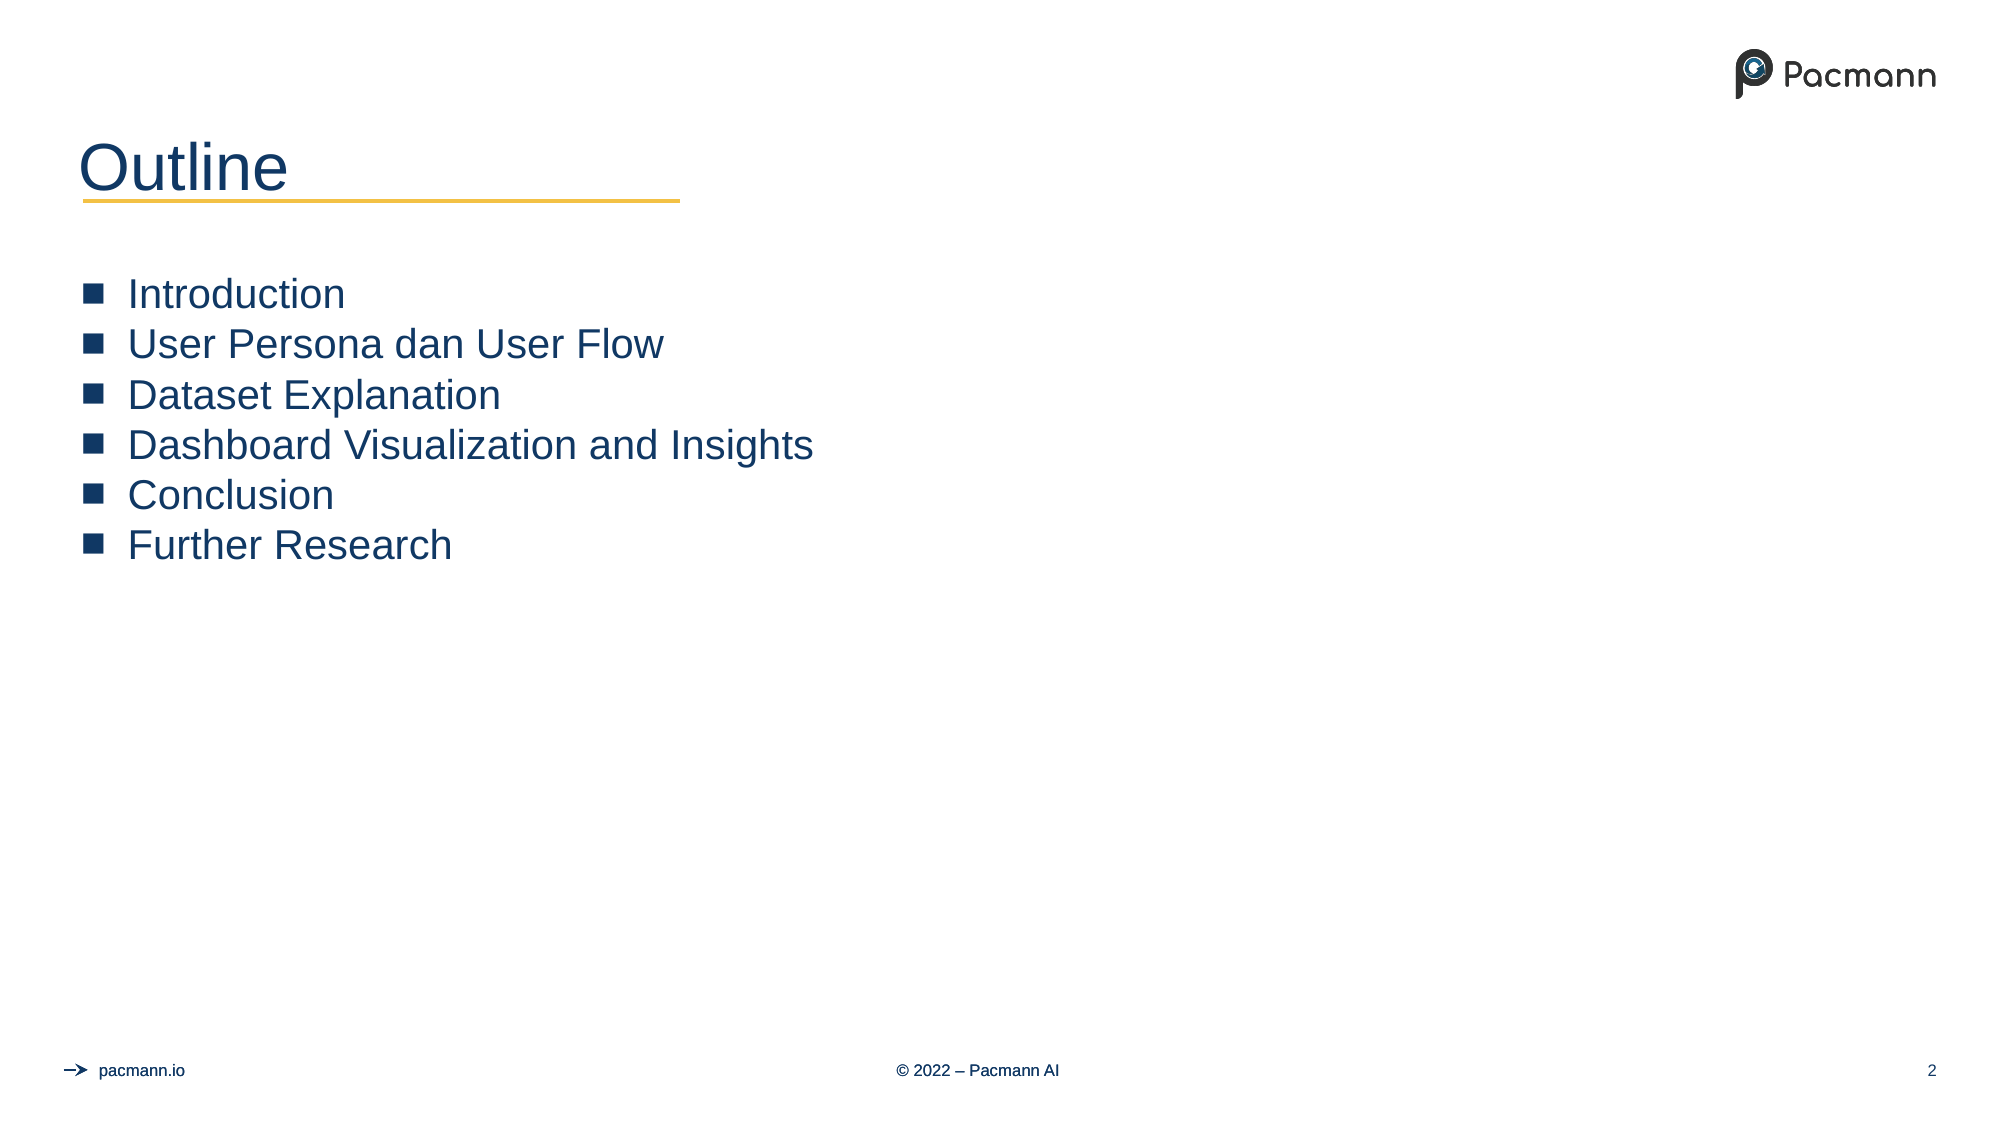

# Outline
Introduction
User Persona dan User Flow
Dataset Explanation
Dashboard Visualization and Insights
Conclusion
Further Research